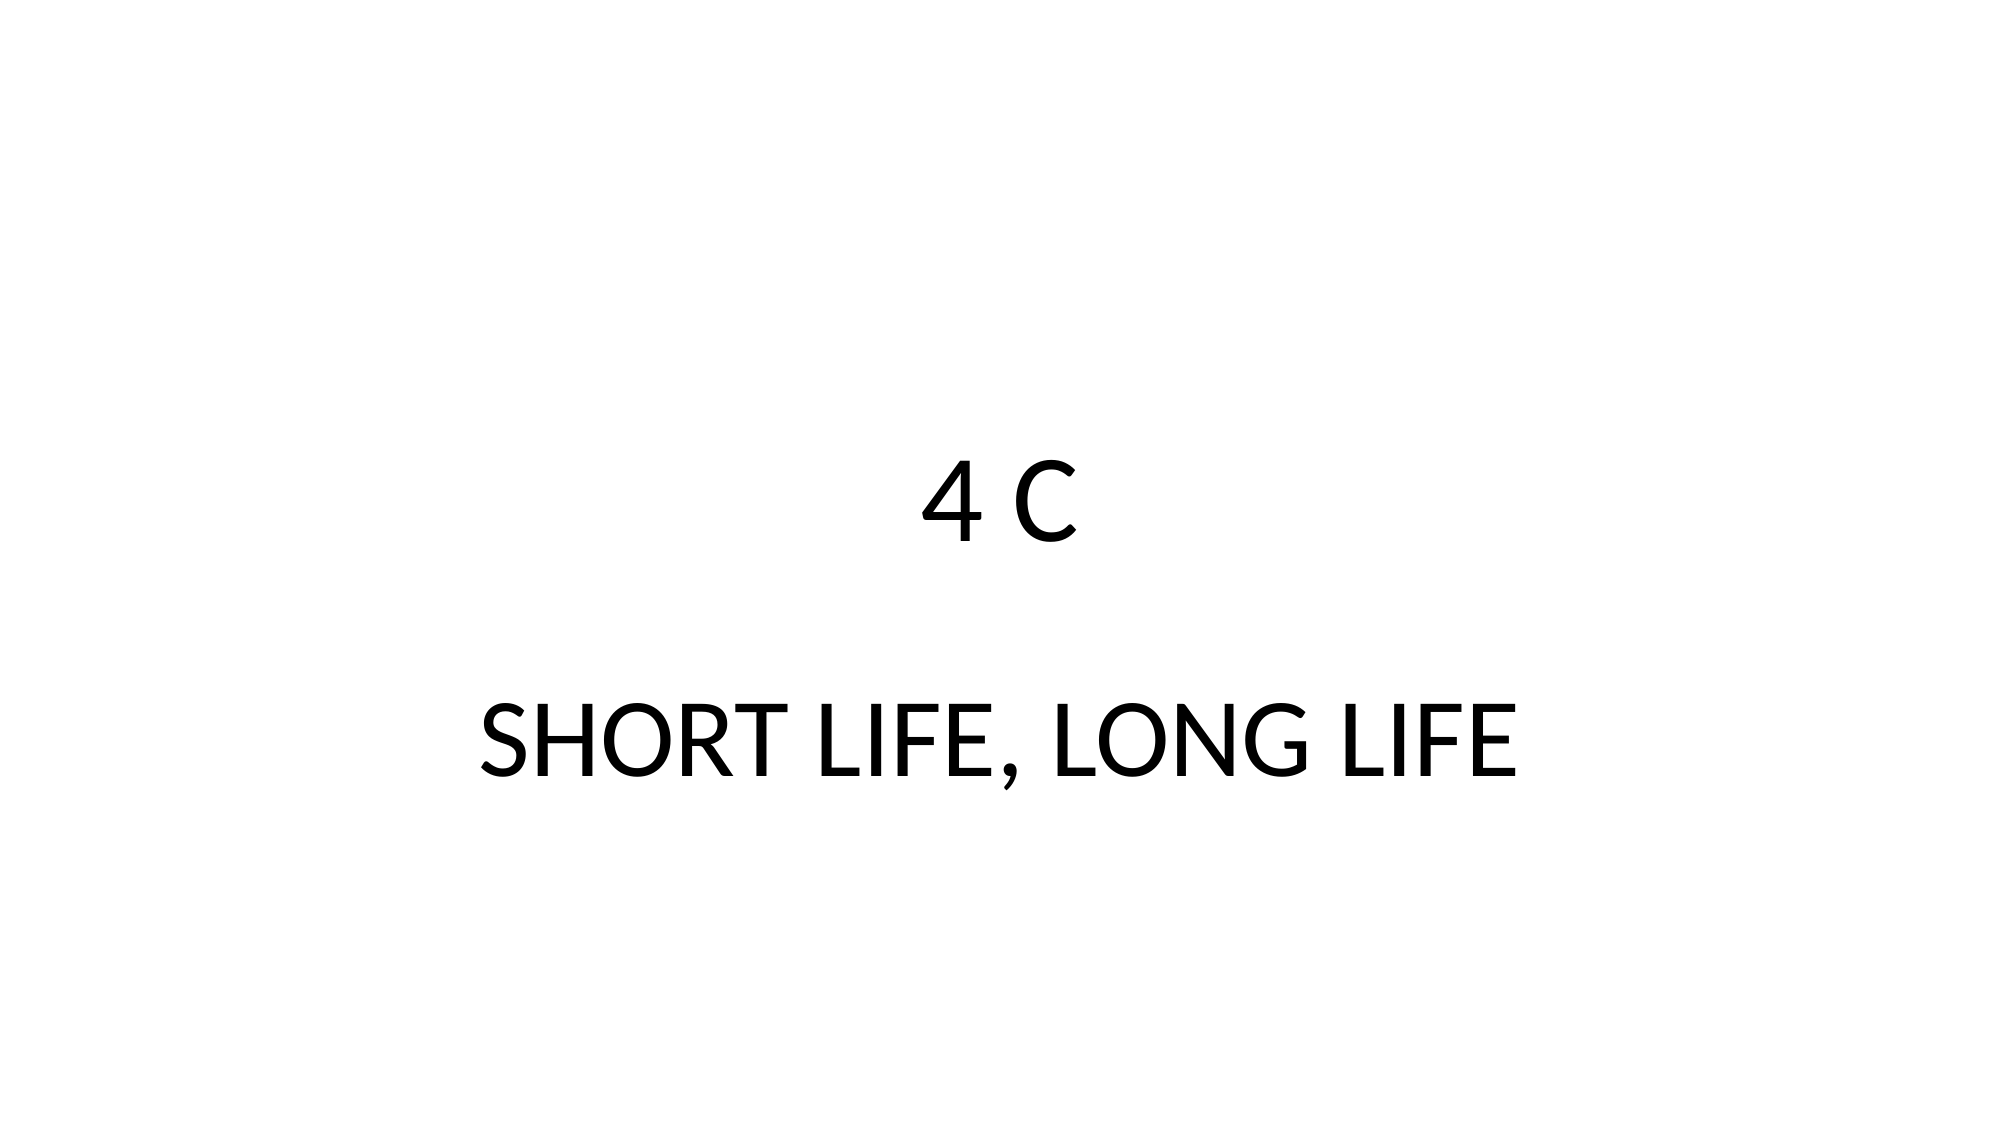

# 4 C

SHORT LIFE, LONG LIFE